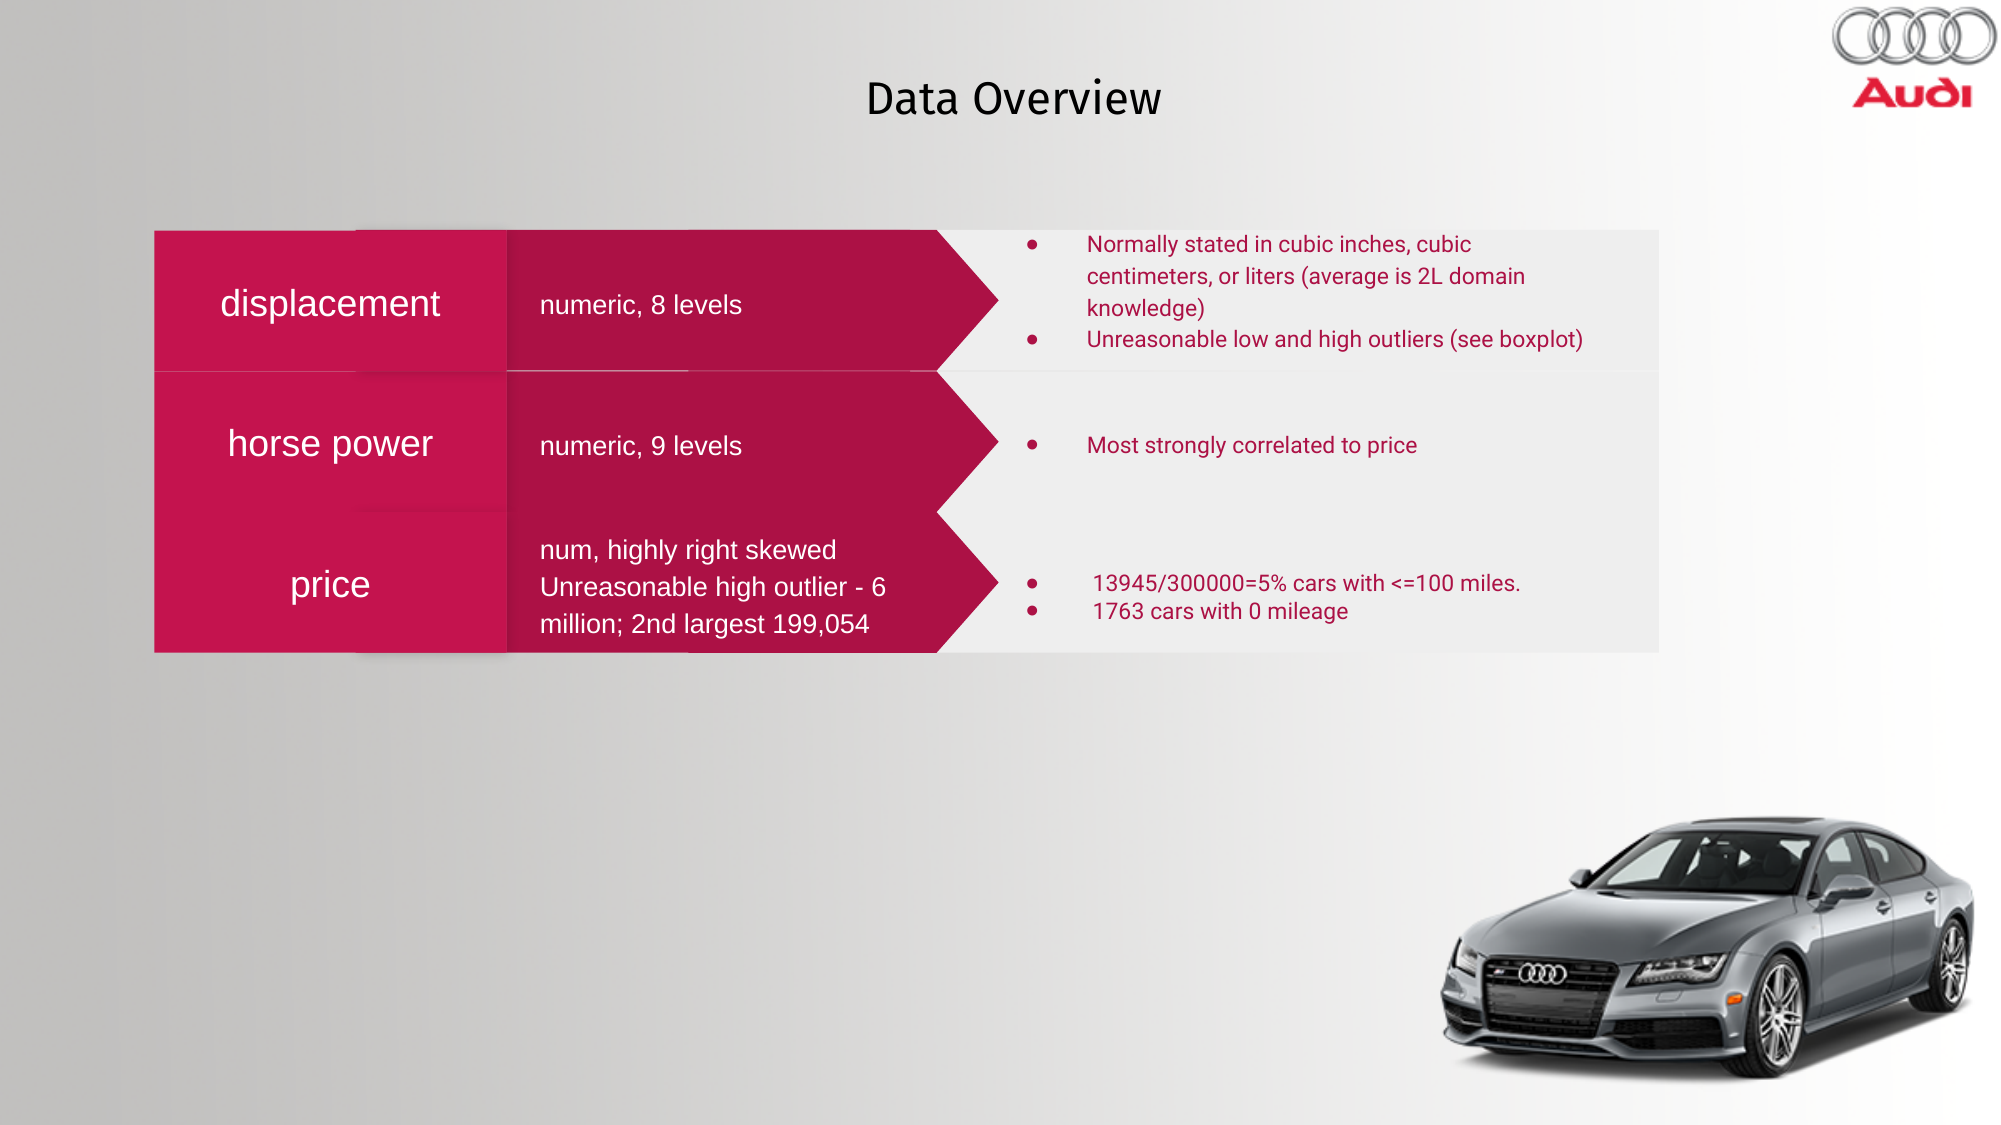

Data Overview

Normally stated in cubic inches, cubic centimeters, or liters (average is 2L domain knowledge)
Unreasonable low and high outliers (see boxplot)

displacement
numeric, 8 levels

horse power

Most strongly correlated to price
numeric, 9 levels

price

 13945/300000=5% cars with <=100 miles.
 1763 cars with 0 mileage
num, highly right skewed
Unreasonable high outlier - 6 million; 2nd largest 199,054